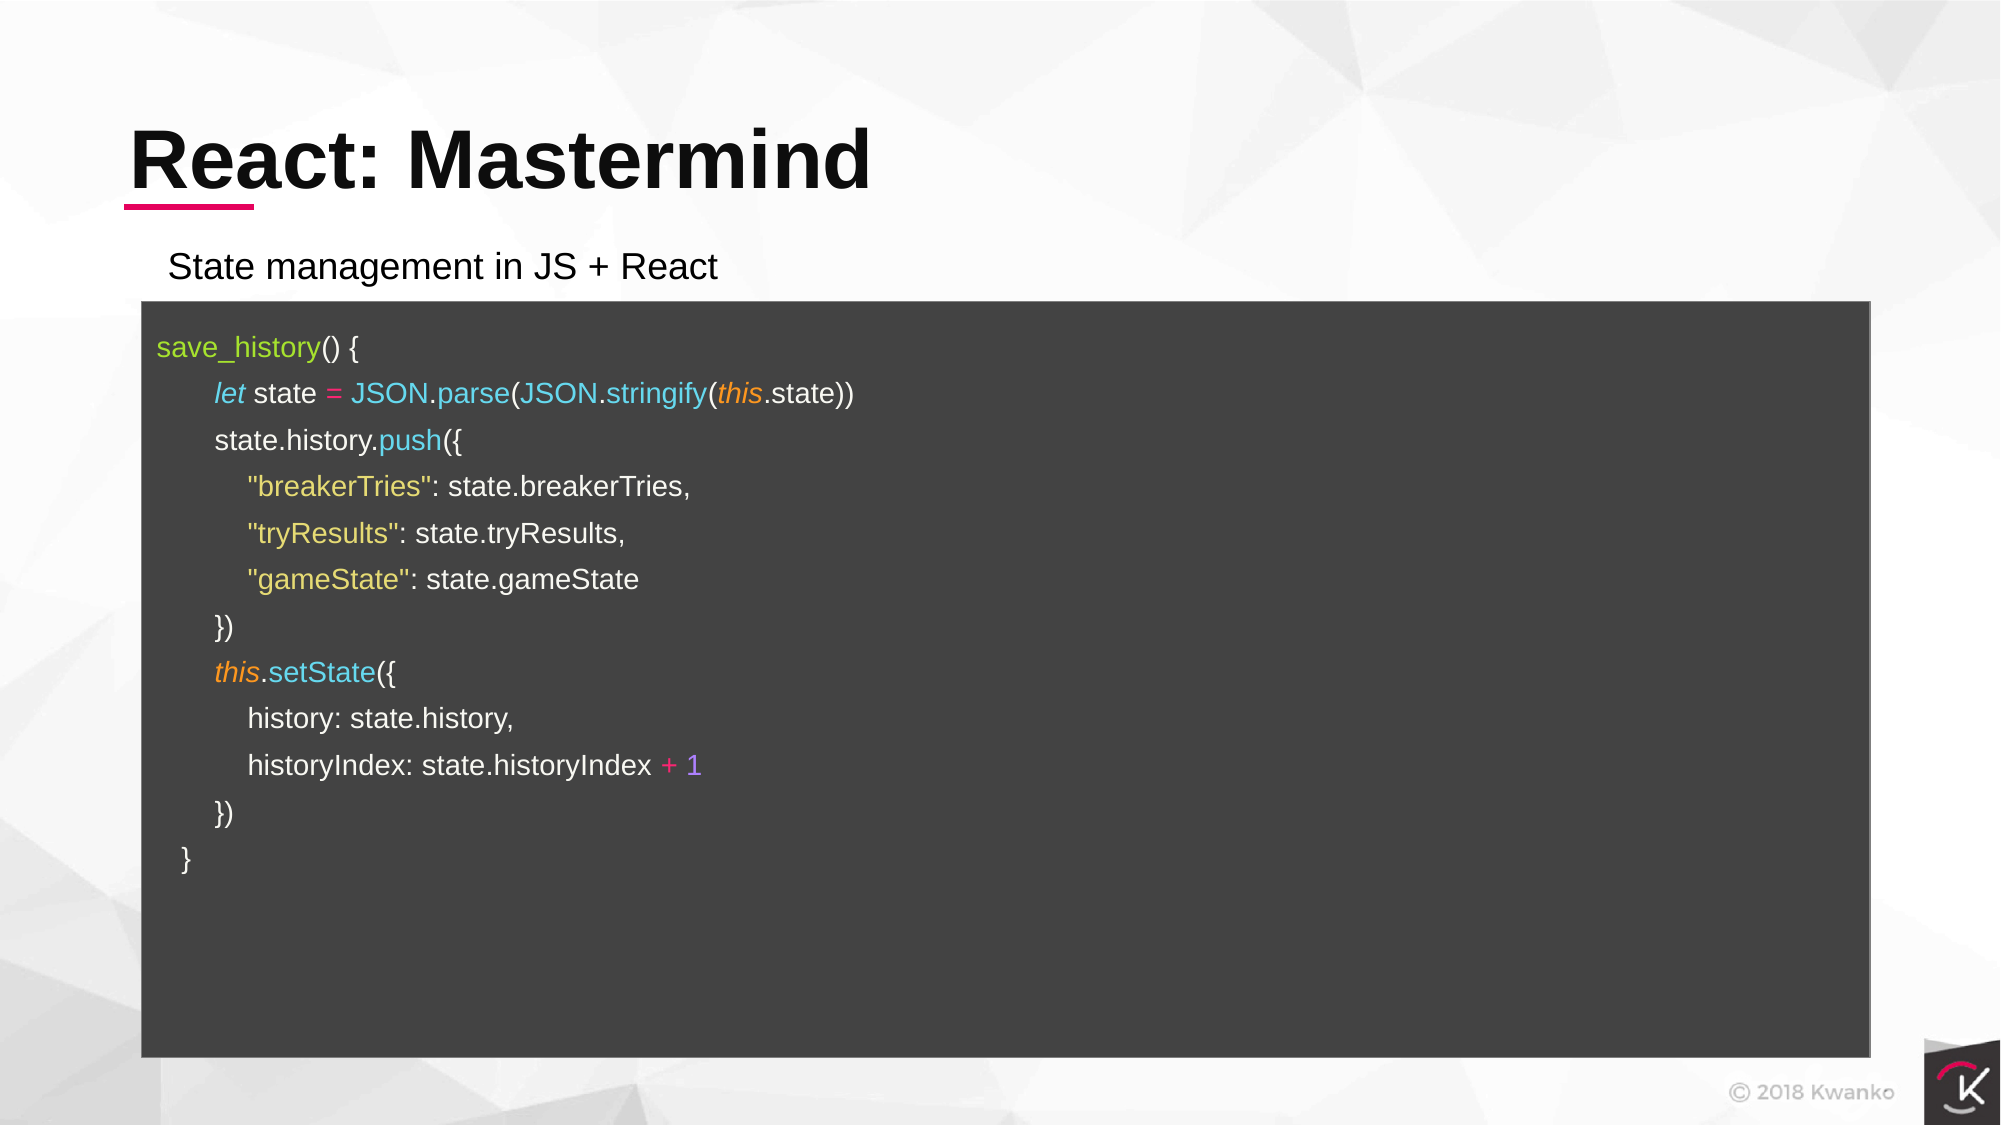

React: Mastermind
State management in JS + React
save_history() {
       let state = JSON.parse(JSON.stringify(this.state))
       state.history.push({
           "breakerTries": state.breakerTries,
           "tryResults": state.tryResults,
           "gameState": state.gameState
       })
       this.setState({
           history: state.history,
           historyIndex: state.historyIndex + 1
       })
   }